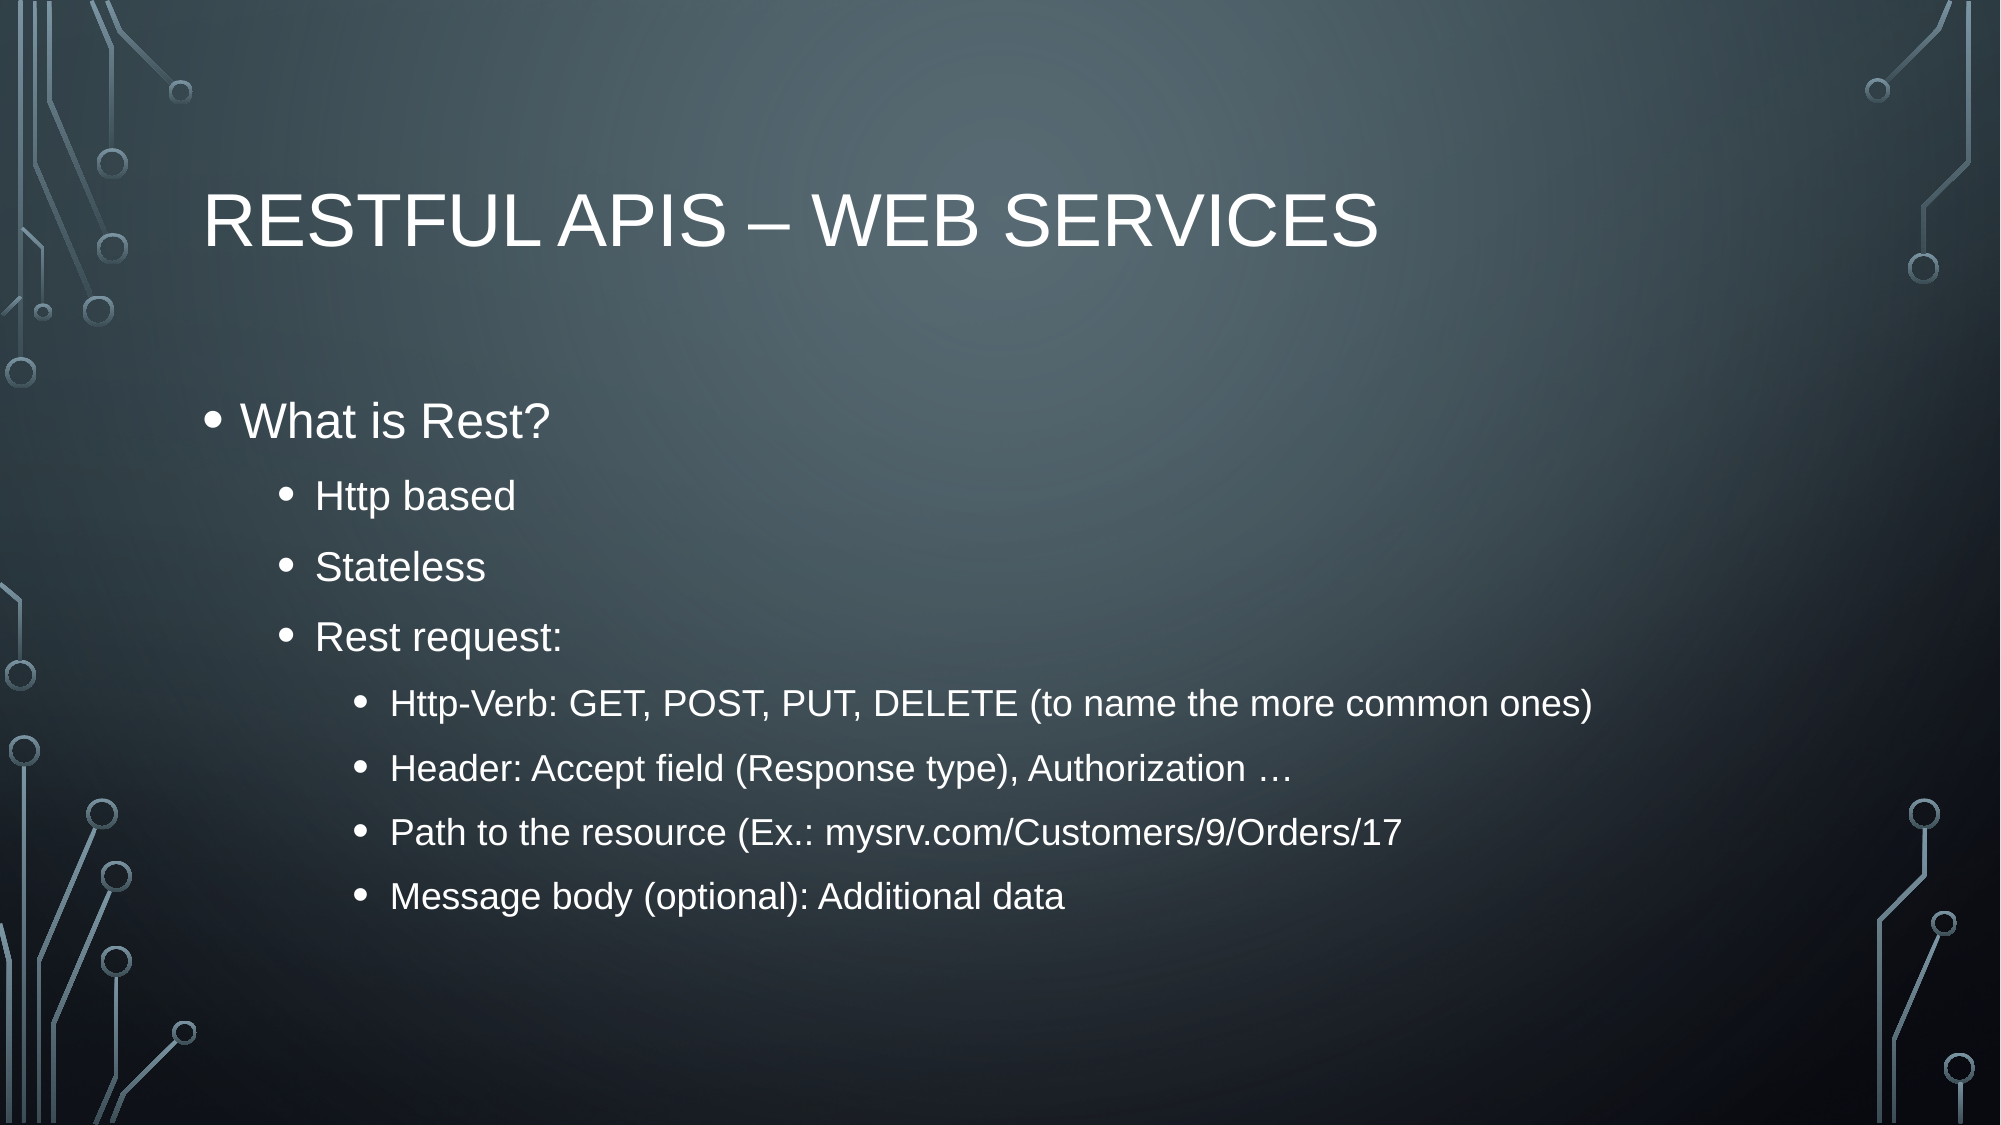

# Restful APIs – Web Services
What is Rest?
Http based
Stateless
Rest request:
Http-Verb: GET, POST, PUT, DELETE (to name the more common ones)
Header: Accept field (Response type), Authorization …
Path to the resource (Ex.: mysrv.com/Customers/9/Orders/17
Message body (optional): Additional data